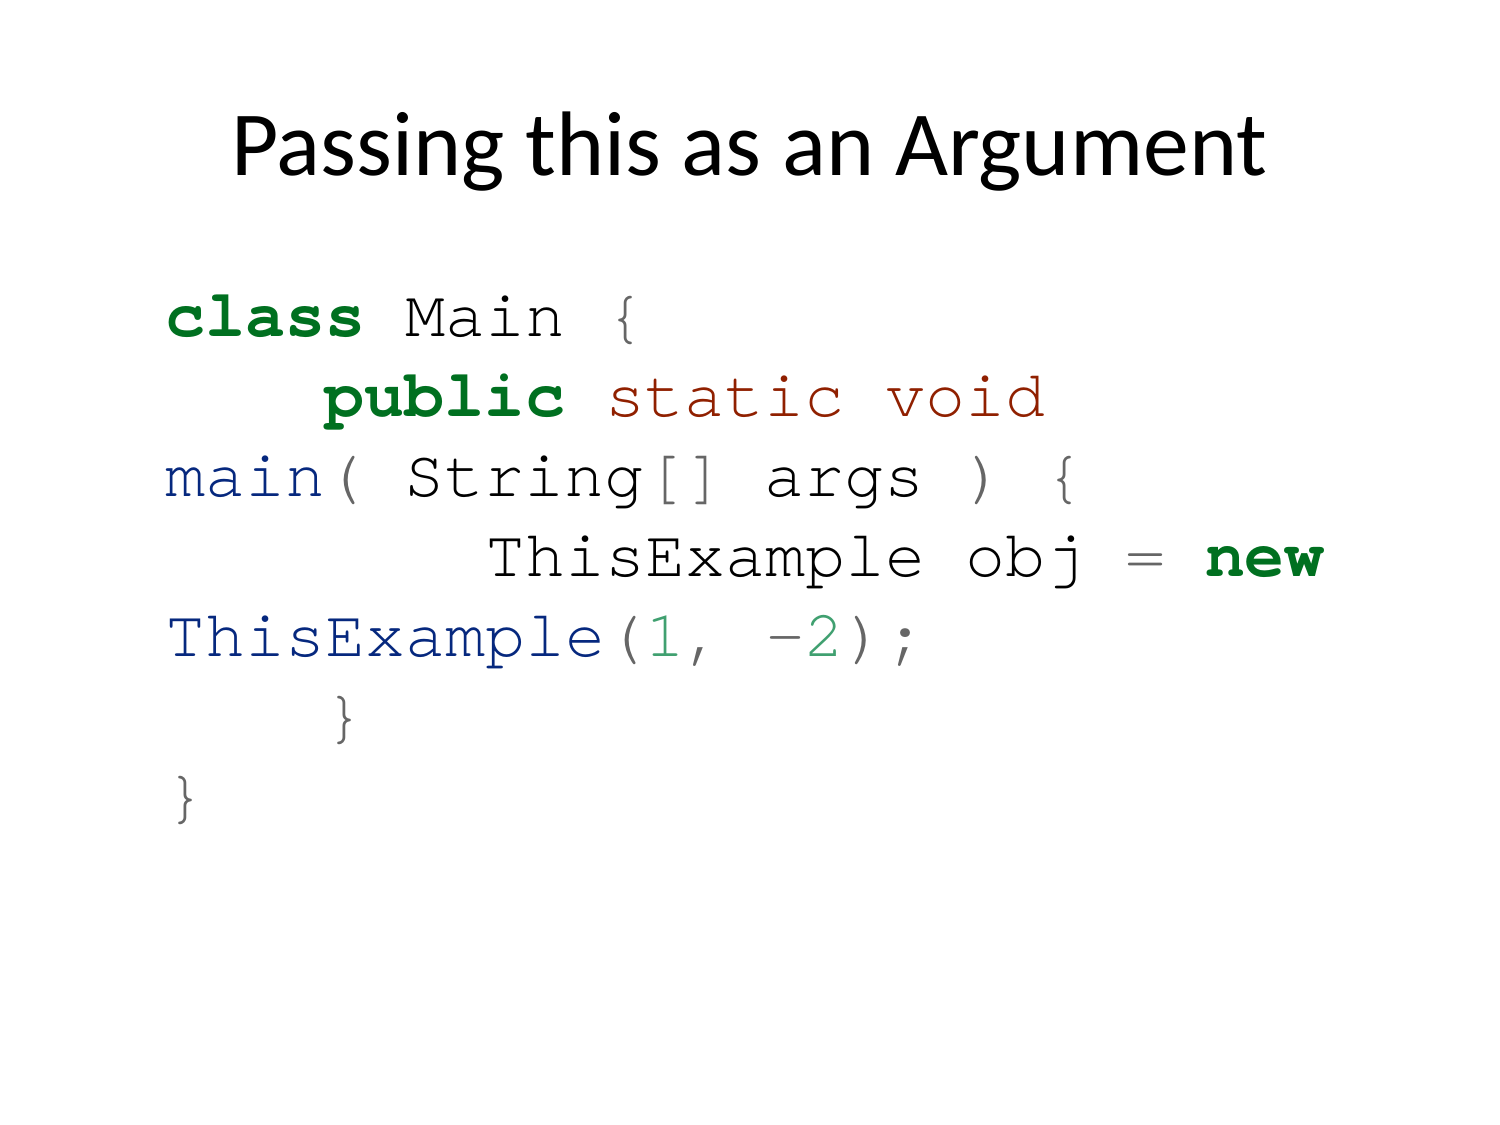

# Passing this as an Argument
class Main {
    public static void main( String[] args ) {
        ThisExample obj = new ThisExample(1, -2);
    }
}